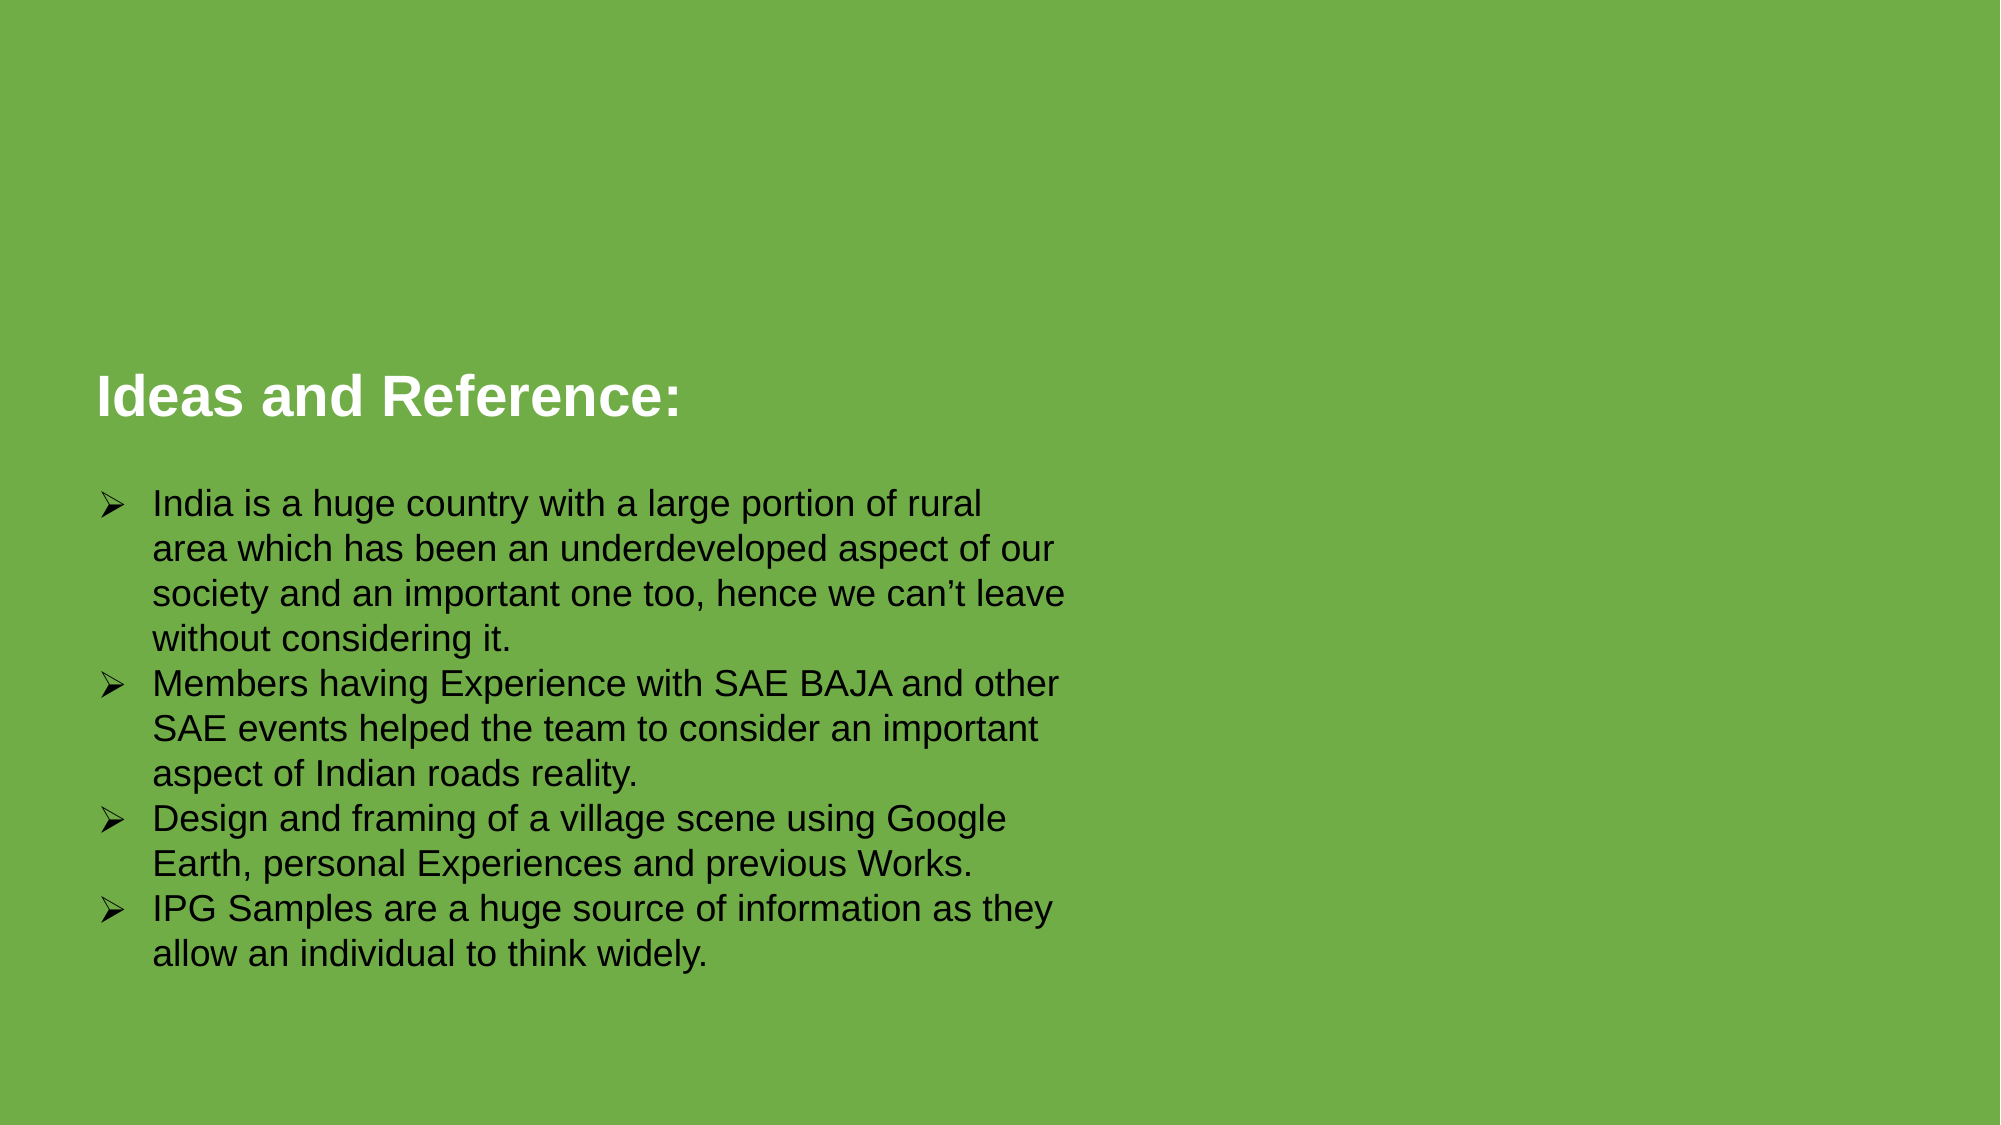

Ideas and Reference:
India is a huge country with a large portion of rural area which has been an underdeveloped aspect of our society and an important one too, hence we can’t leave without considering it.
Members having Experience with SAE BAJA and other SAE events helped the team to consider an important aspect of Indian roads reality.
Design and framing of a village scene using Google Earth, personal Experiences and previous Works.
IPG Samples are a huge source of information as they allow an individual to think widely.